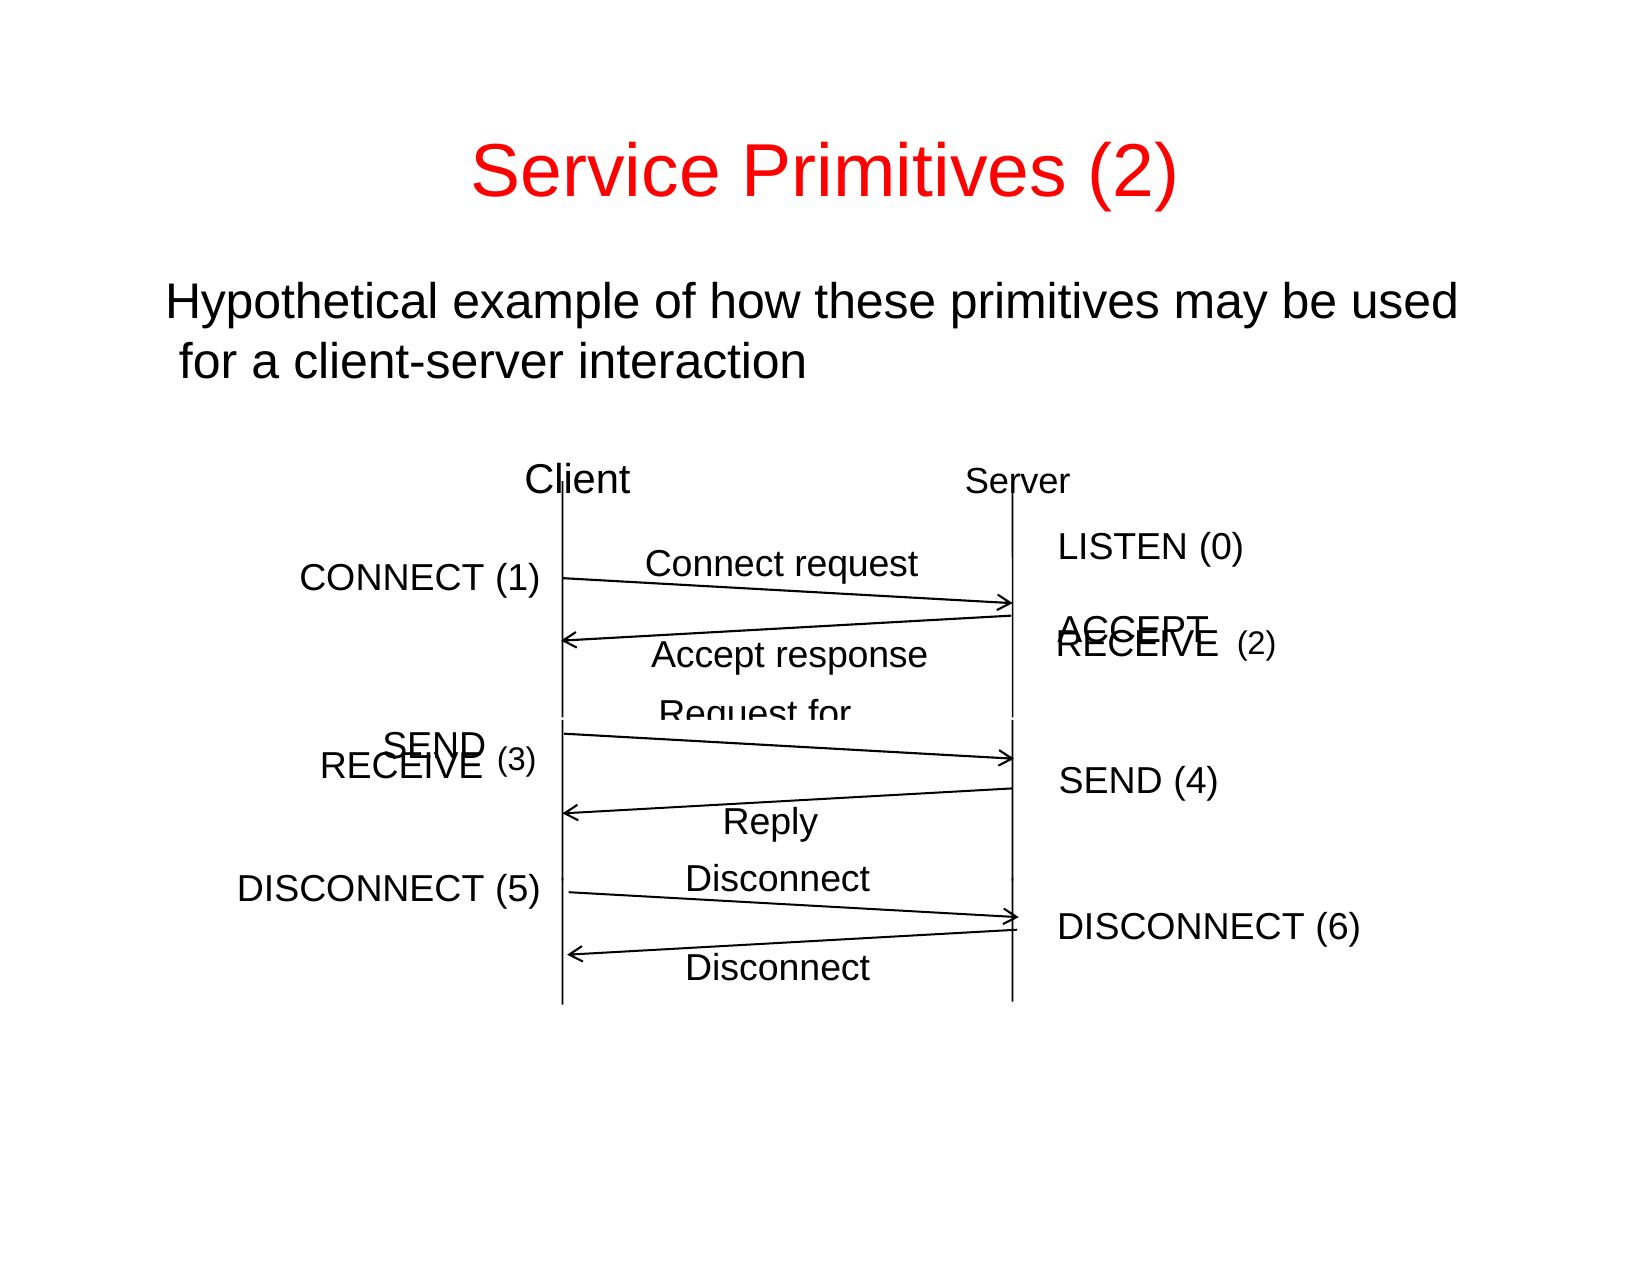

# Service Primitives (2)
Hypothetical example of how these primitives may be used  for a client-server interaction
Client	Server
LISTEN (0)

Connect request
CONNECT (1)

ACCEPT	(2)
Accept response  Request for data
RECEIVE
SEND (3)

RECEIVE
SEND (4)
Reply  Disconnect
DISCONNECT (5)

DISCONNECT (6)
Disconnect